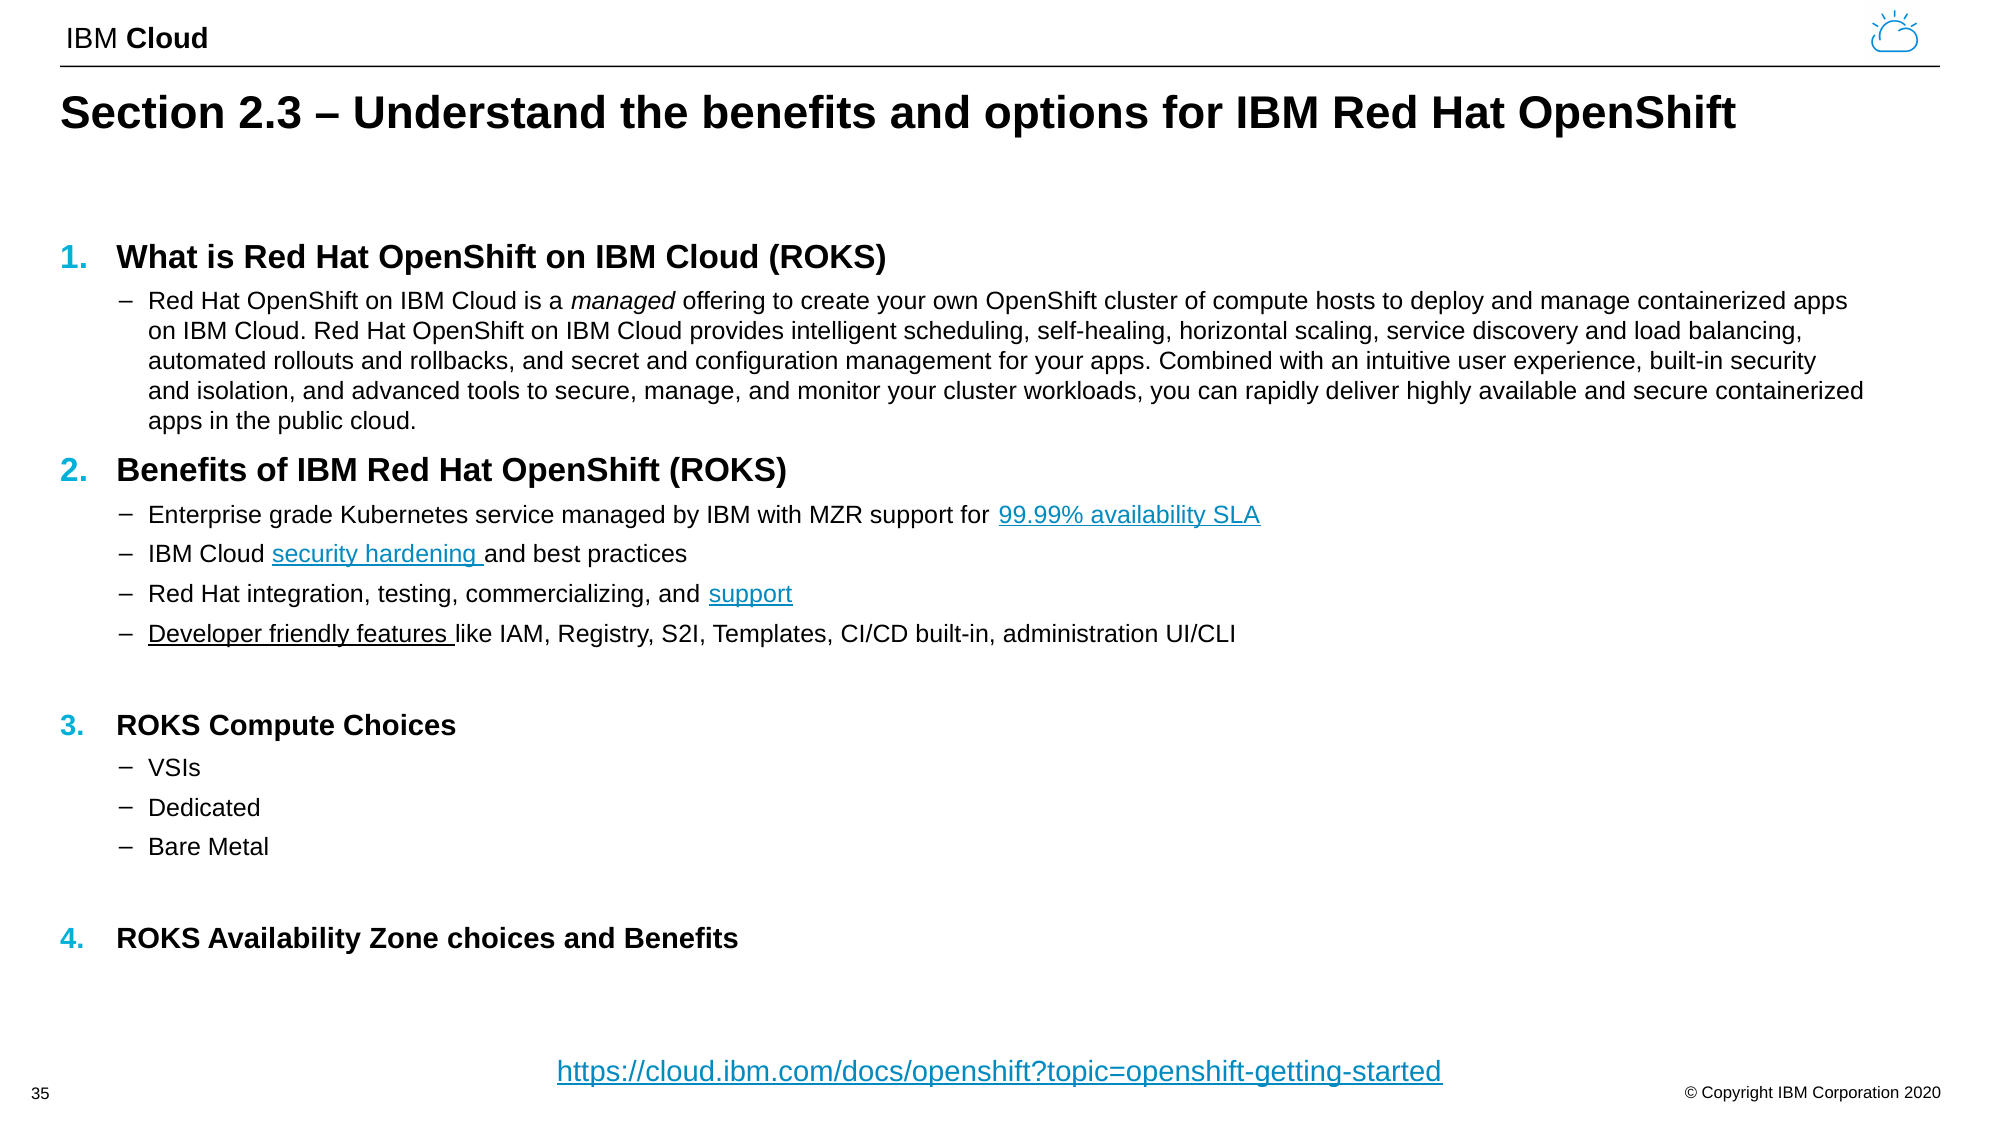

# Section 2.3 – Understand the benefits and options for IBM Red Hat OpenShift

What is Red Hat OpenShift on IBM Cloud (ROKS)
Red Hat OpenShift on IBM Cloud is a managed offering to create your own OpenShift cluster of compute hosts to deploy and manage containerized apps on IBM Cloud. Red Hat OpenShift on IBM Cloud provides intelligent scheduling, self-healing, horizontal scaling, service discovery and load balancing, automated rollouts and rollbacks, and secret and configuration management for your apps. Combined with an intuitive user experience, built-in security and isolation, and advanced tools to secure, manage, and monitor your cluster workloads, you can rapidly deliver highly available and secure containerized apps in the public cloud.
Benefits of IBM Red Hat OpenShift (ROKS)
Enterprise grade Kubernetes service managed by IBM with MZR support for 99.99% availability SLA
IBM Cloud security hardening and best practices
Red Hat integration, testing, commercializing, and support
Developer friendly features like IAM, Registry, S2I, Templates, CI/CD built-in, administration UI/CLI

ROKS Compute Choices
VSIs
Dedicated
Bare Metal

ROKS Availability Zone choices and Benefits
https://cloud.ibm.com/docs/openshift?topic=openshift-getting-started
35